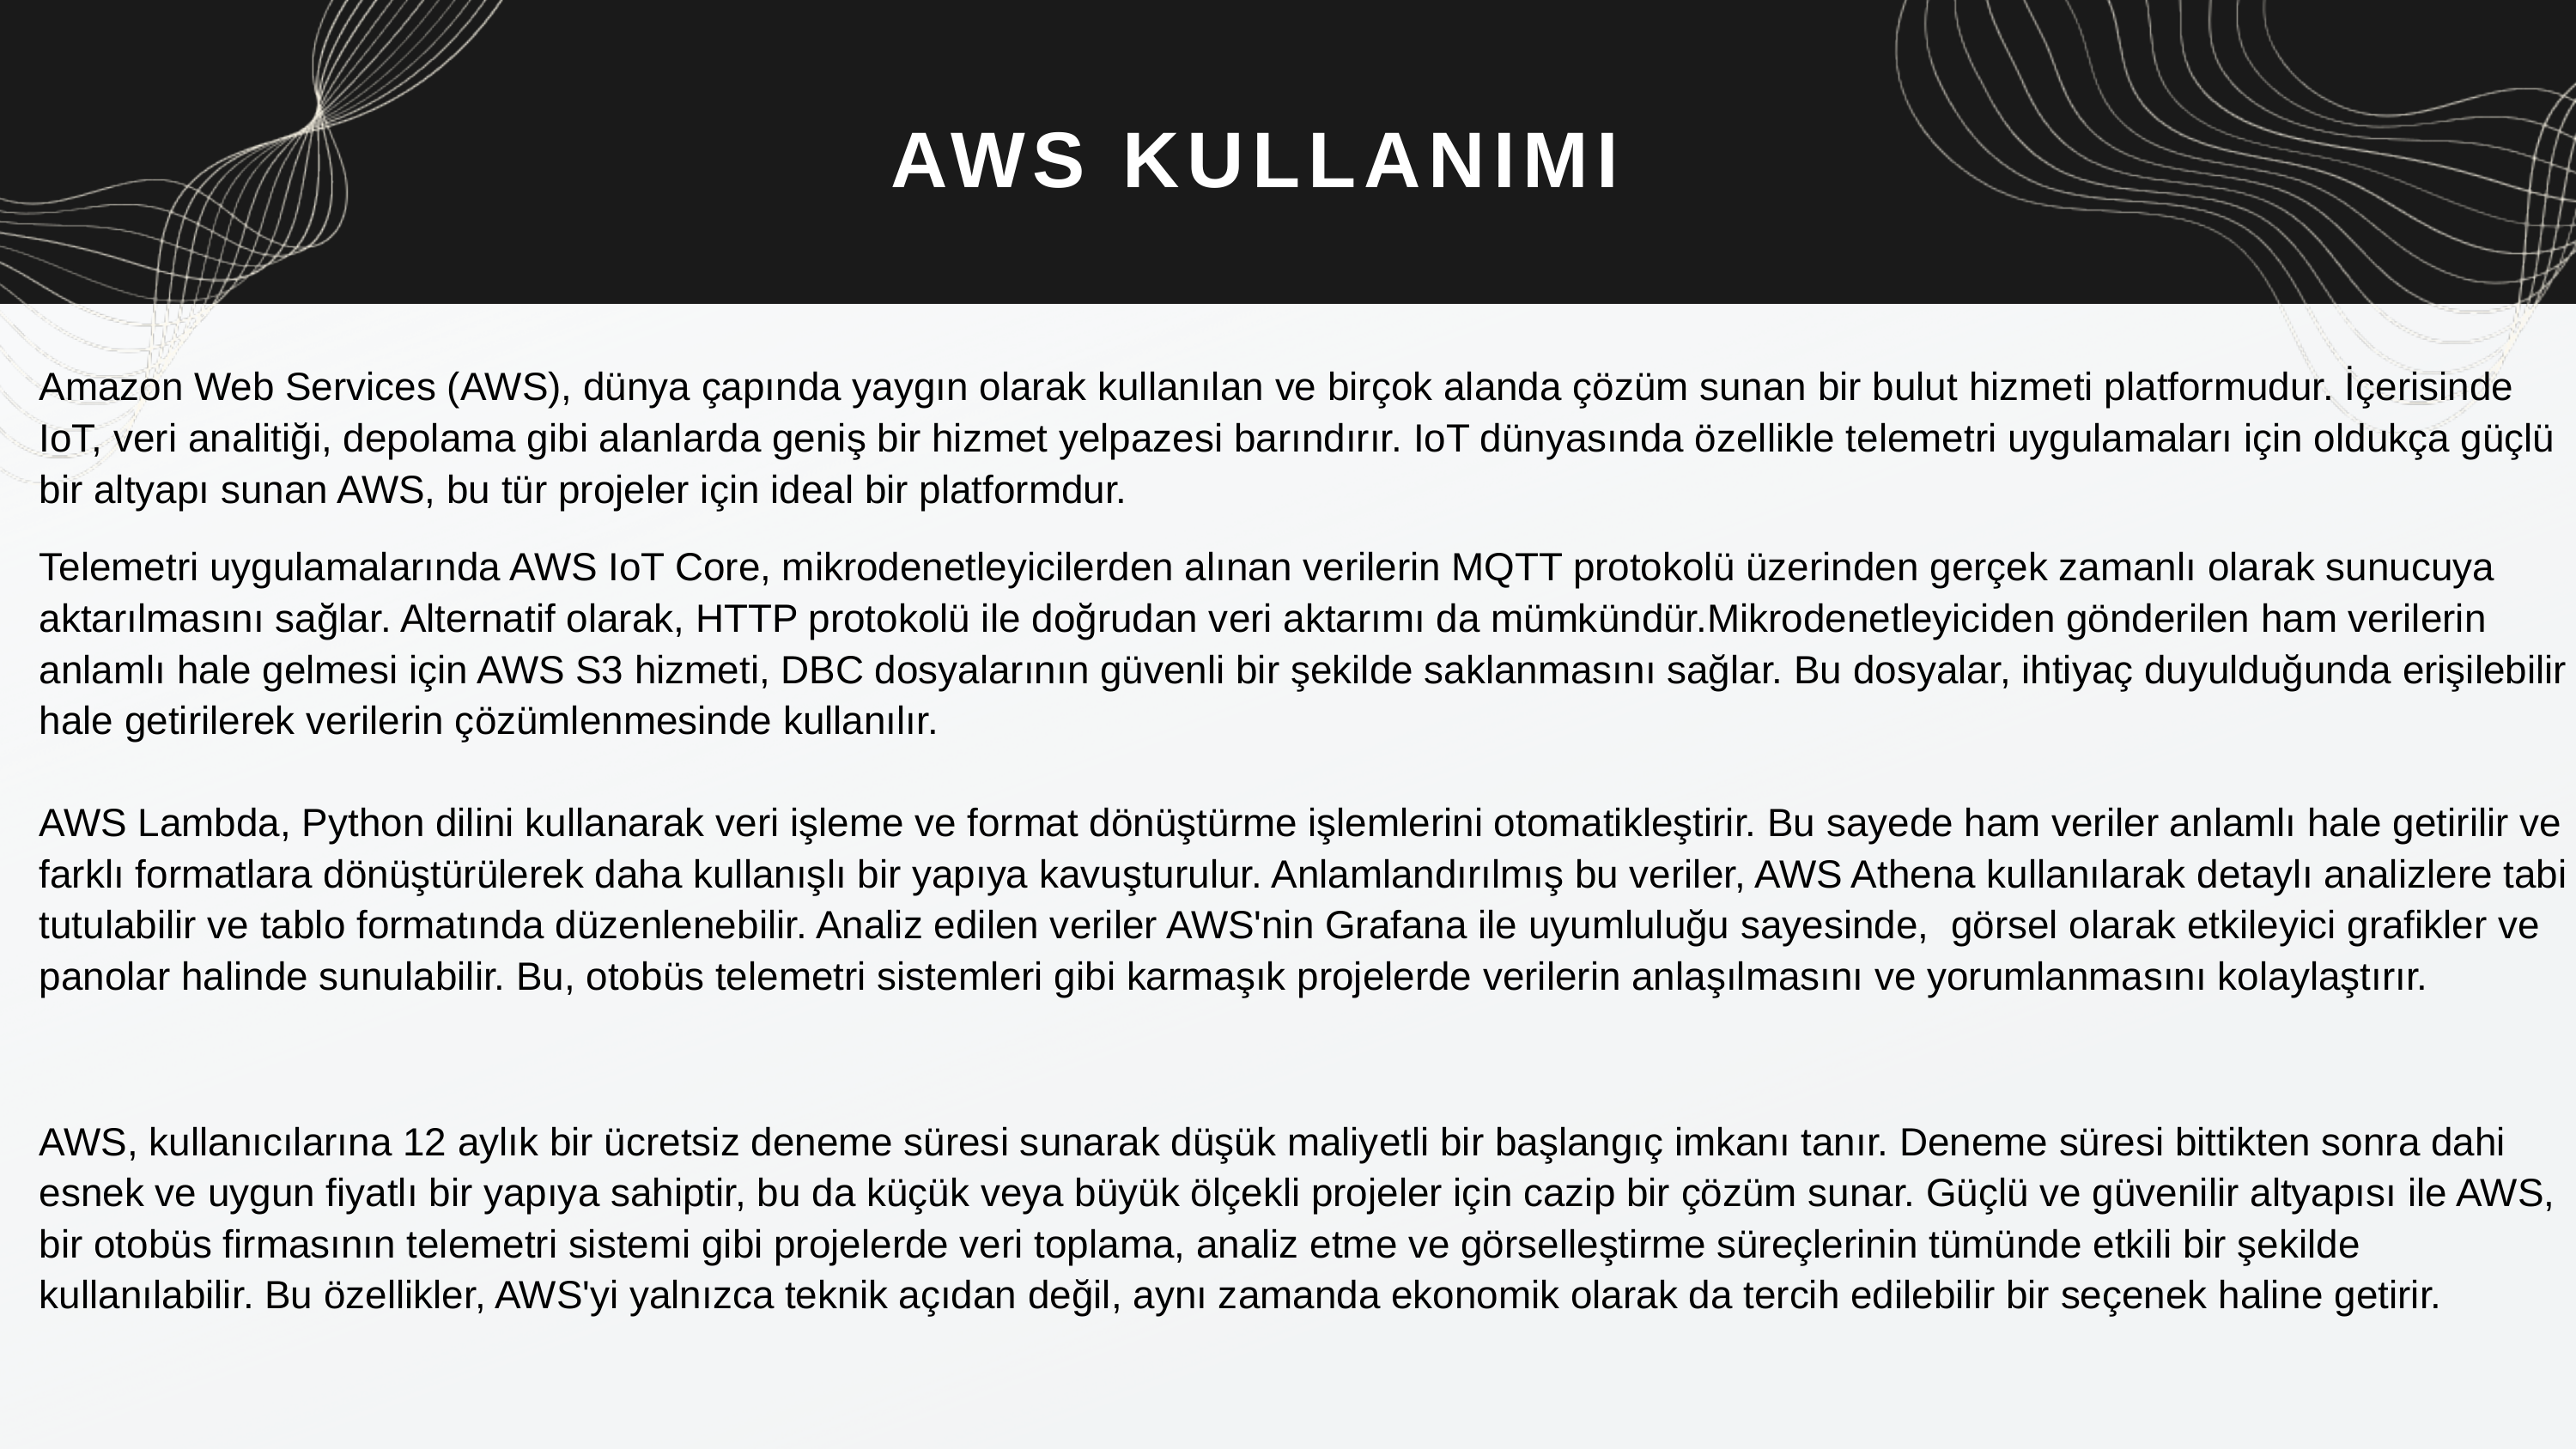

AWS KULLANIMI
Amazon Web Services (AWS), dünya çapında yaygın olarak kullanılan ve birçok alanda çözüm sunan bir bulut hizmeti platformudur. İçerisinde IoT, veri analitiği, depolama gibi alanlarda geniş bir hizmet yelpazesi barındırır. IoT dünyasında özellikle telemetri uygulamaları için oldukça güçlü bir altyapı sunan AWS, bu tür projeler için ideal bir platformdur.
Telemetri uygulamalarında AWS IoT Core, mikrodenetleyicilerden alınan verilerin MQTT protokolü üzerinden gerçek zamanlı olarak sunucuya aktarılmasını sağlar. Alternatif olarak, HTTP protokolü ile doğrudan veri aktarımı da mümkündür.Mikrodenetleyiciden gönderilen ham verilerin anlamlı hale gelmesi için AWS S3 hizmeti, DBC dosyalarının güvenli bir şekilde saklanmasını sağlar. Bu dosyalar, ihtiyaç duyulduğunda erişilebilir hale getirilerek verilerin çözümlenmesinde kullanılır.
AWS Lambda, Python dilini kullanarak veri işleme ve format dönüştürme işlemlerini otomatikleştirir. Bu sayede ham veriler anlamlı hale getirilir ve farklı formatlara dönüştürülerek daha kullanışlı bir yapıya kavuşturulur. Anlamlandırılmış bu veriler, AWS Athena kullanılarak detaylı analizlere tabi tutulabilir ve tablo formatında düzenlenebilir. Analiz edilen veriler AWS'nin Grafana ile uyumluluğu sayesinde,  görsel olarak etkileyici grafikler ve panolar halinde sunulabilir. Bu, otobüs telemetri sistemleri gibi karmaşık projelerde verilerin anlaşılmasını ve yorumlanmasını kolaylaştırır.
AWS, kullanıcılarına 12 aylık bir ücretsiz deneme süresi sunarak düşük maliyetli bir başlangıç imkanı tanır. Deneme süresi bittikten sonra dahi esnek ve uygun fiyatlı bir yapıya sahiptir, bu da küçük veya büyük ölçekli projeler için cazip bir çözüm sunar. Güçlü ve güvenilir altyapısı ile AWS, bir otobüs firmasının telemetri sistemi gibi projelerde veri toplama, analiz etme ve görselleştirme süreçlerinin tümünde etkili bir şekilde kullanılabilir. Bu özellikler, AWS'yi yalnızca teknik açıdan değil, aynı zamanda ekonomik olarak da tercih edilebilir bir seçenek haline getirir.